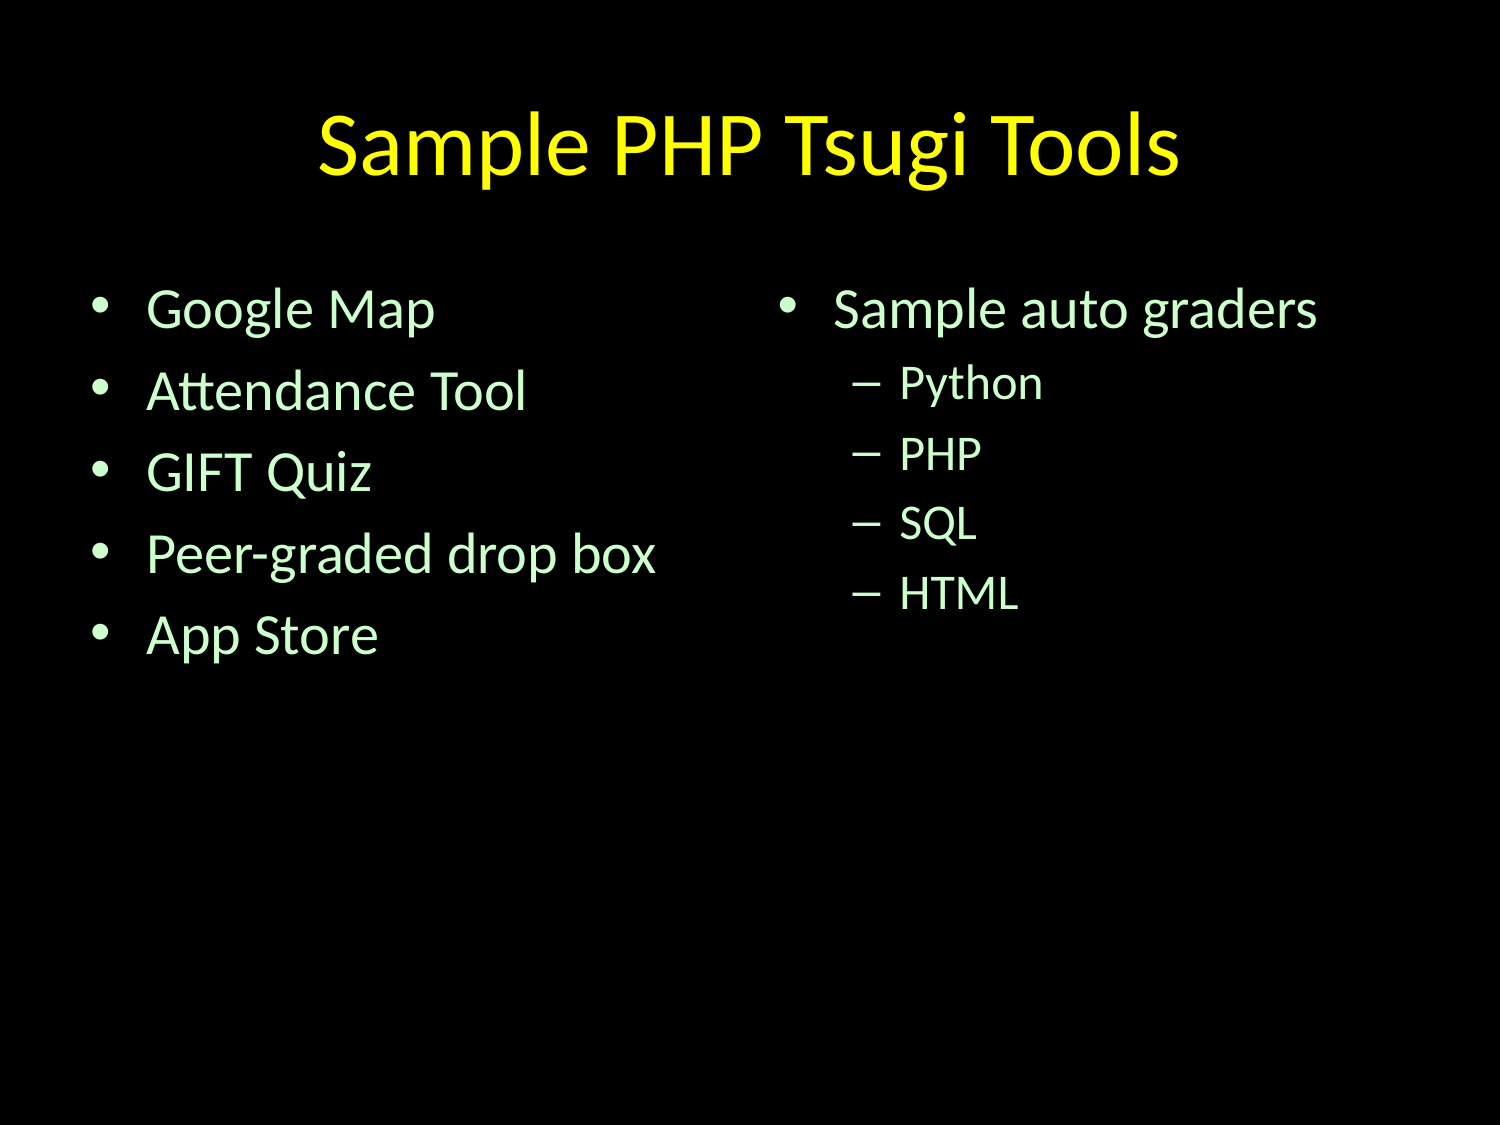

# Sample PHP Tsugi Tools
Google Map
Attendance Tool
GIFT Quiz
Peer-graded drop box
App Store

Sample auto graders
Python
PHP
SQL
HTML